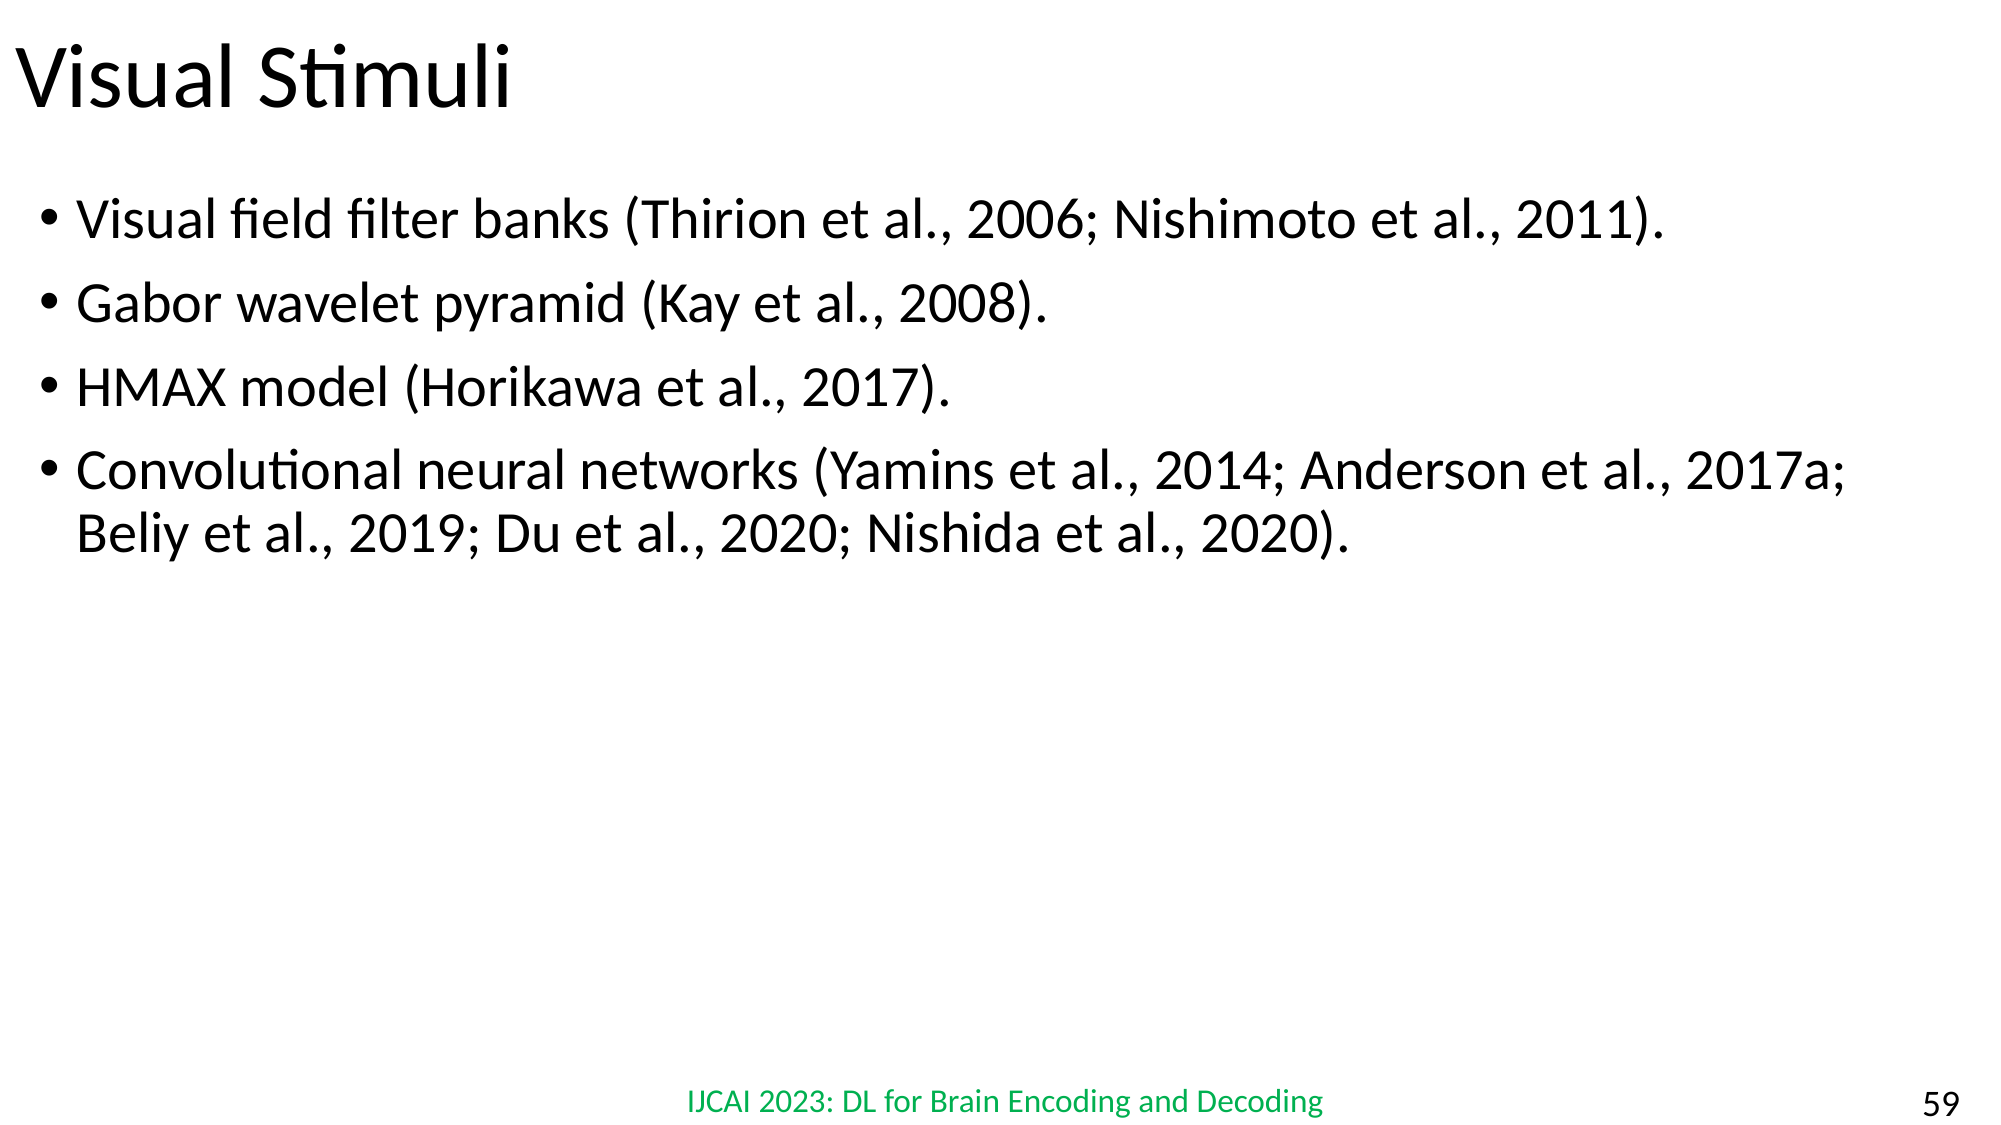

# Visual Stimuli
Visual field filter banks (Thirion et al., 2006; Nishimoto et al., 2011).
Gabor wavelet pyramid (Kay et al., 2008).
HMAX model (Horikawa et al., 2017).
Convolutional neural networks (Yamins et al., 2014; Anderson et al., 2017a; Beliy et al., 2019; Du et al., 2020; Nishida et al., 2020).

IJCAI 2023: DL for Brain Encoding and Decoding
59